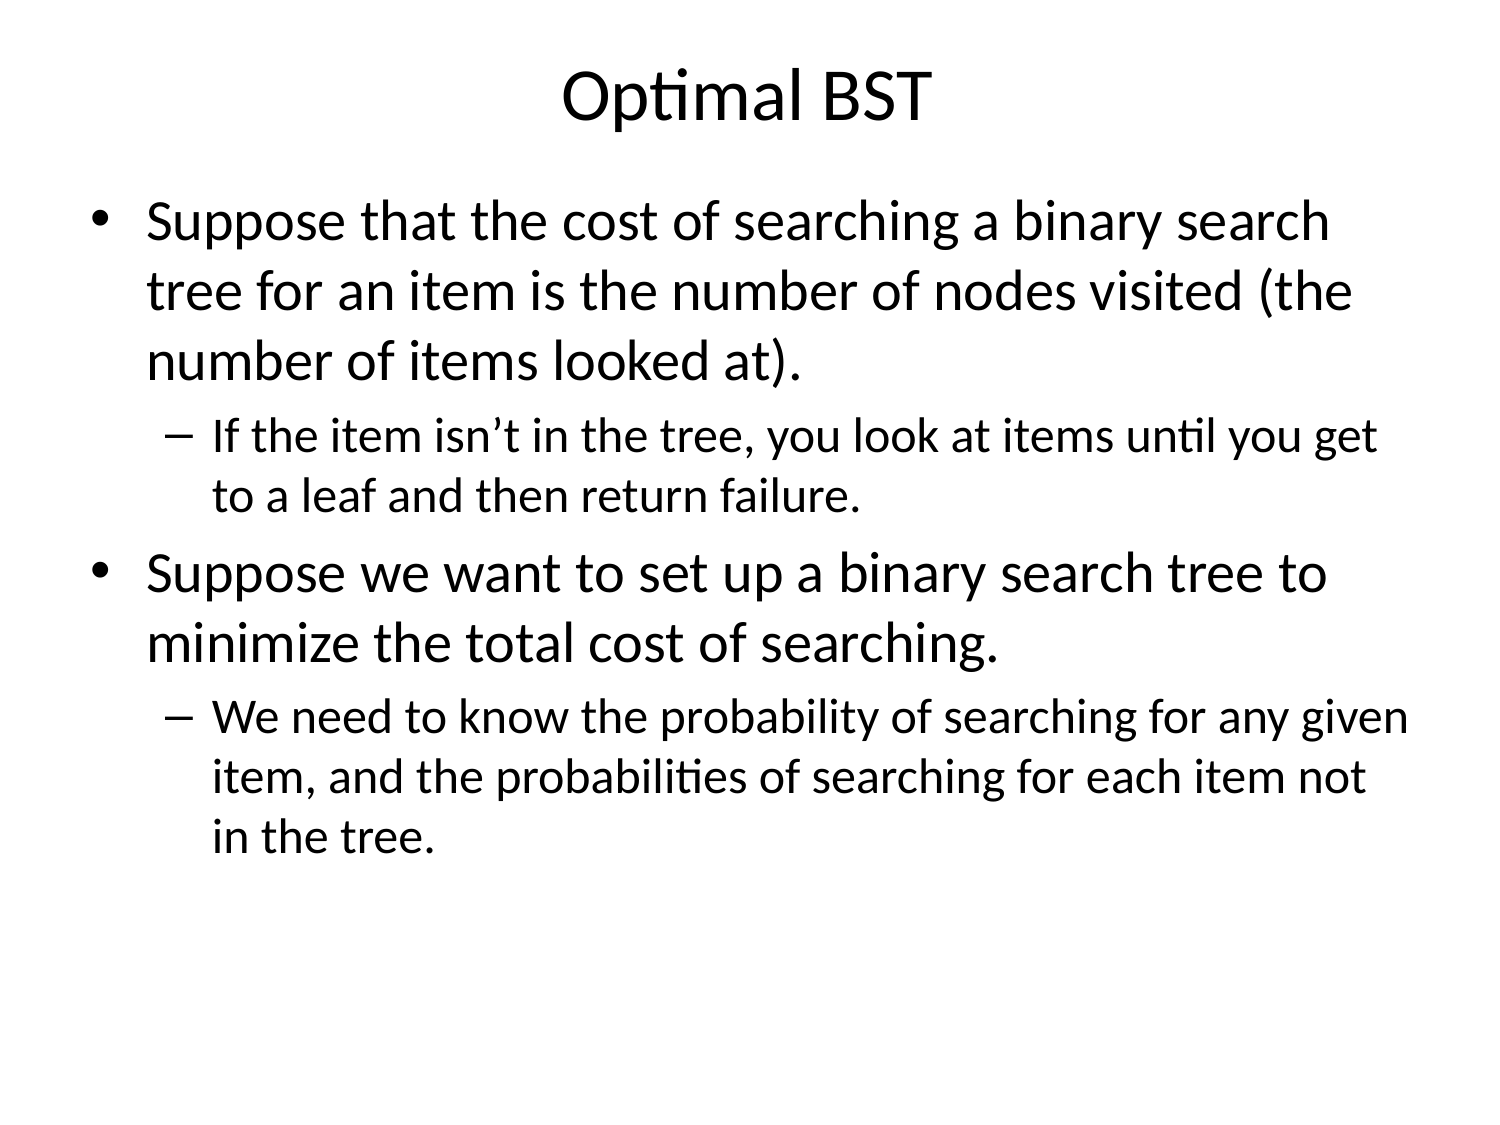

# Optimal BST
Suppose that the cost of searching a binary search tree for an item is the number of nodes visited (the number of items looked at).
If the item isn’t in the tree, you look at items until you get to a leaf and then return failure.
Suppose we want to set up a binary search tree to minimize the total cost of searching.
We need to know the probability of searching for any given item, and the probabilities of searching for each item not in the tree.